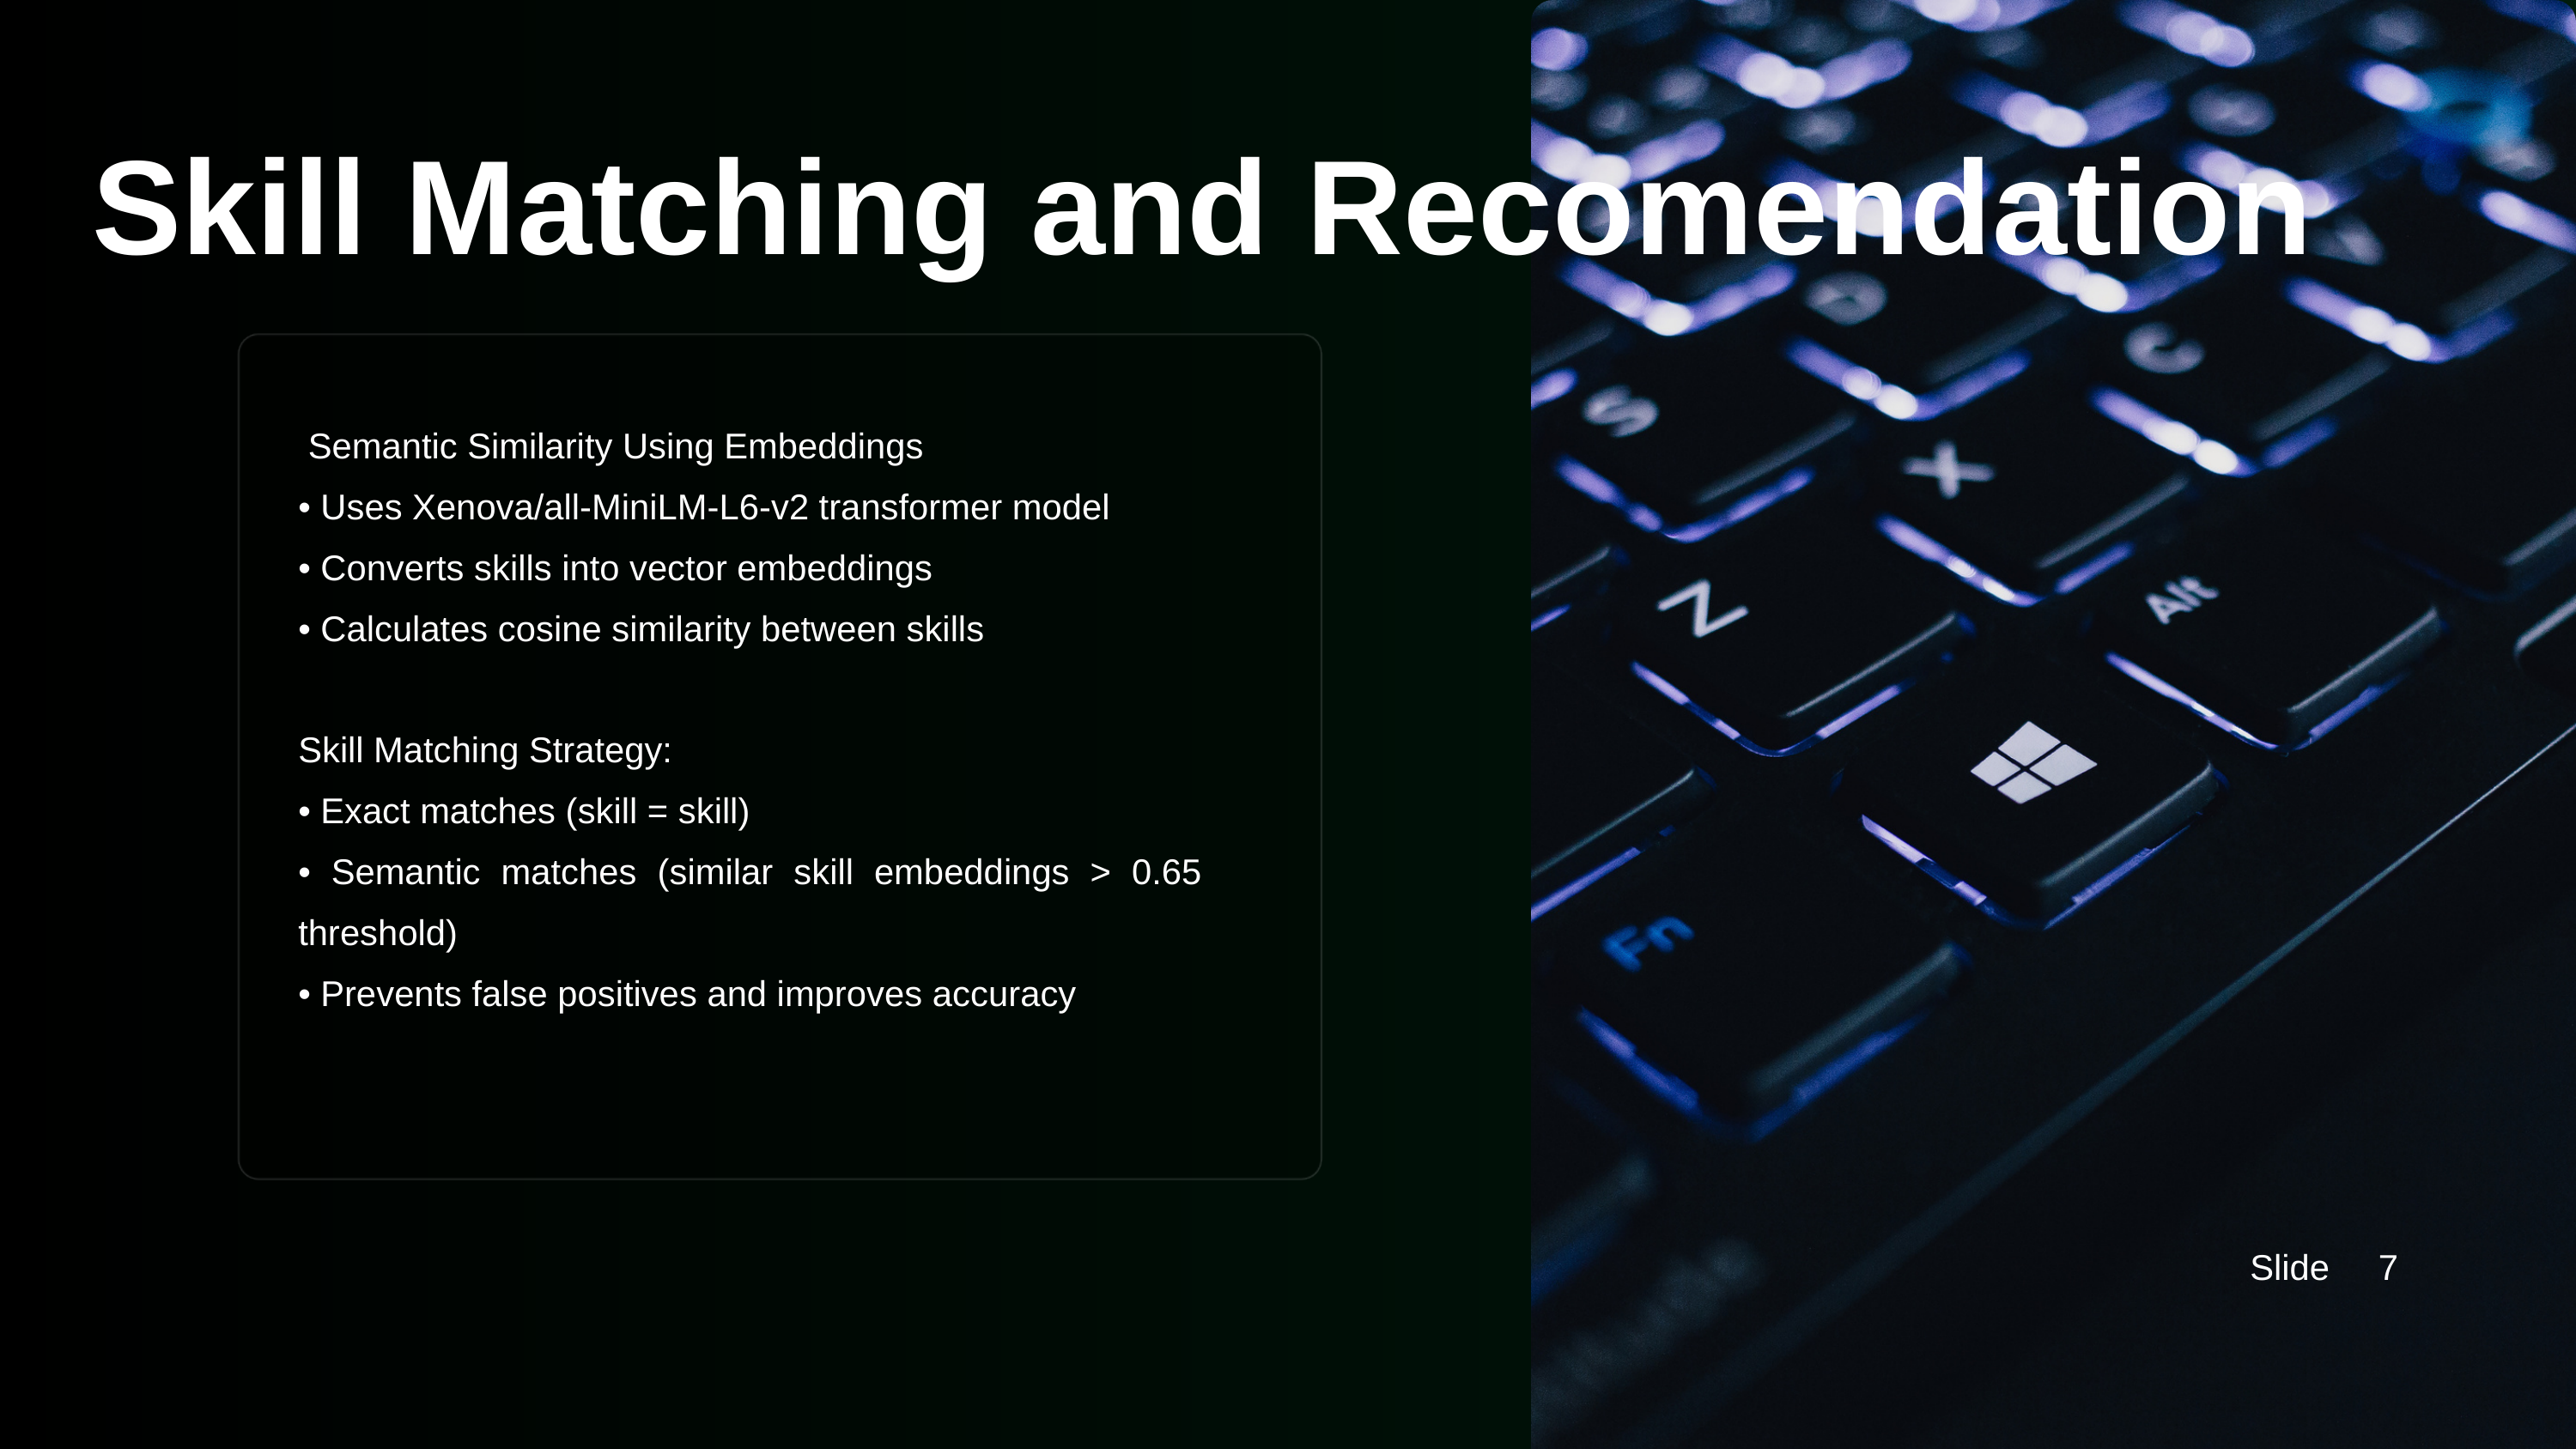

Skill Matching and Recomendation

 Semantic Similarity Using Embeddings
• Uses Xenova/all-MiniLM-L6-v2 transformer model
• Converts skills into vector embeddings
• Calculates cosine similarity between skills

Skill Matching Strategy:
• Exact matches (skill = skill)
• Semantic matches (similar skill embeddings > 0.65 threshold)
• Prevents false positives and improves accuracy

Slide
7